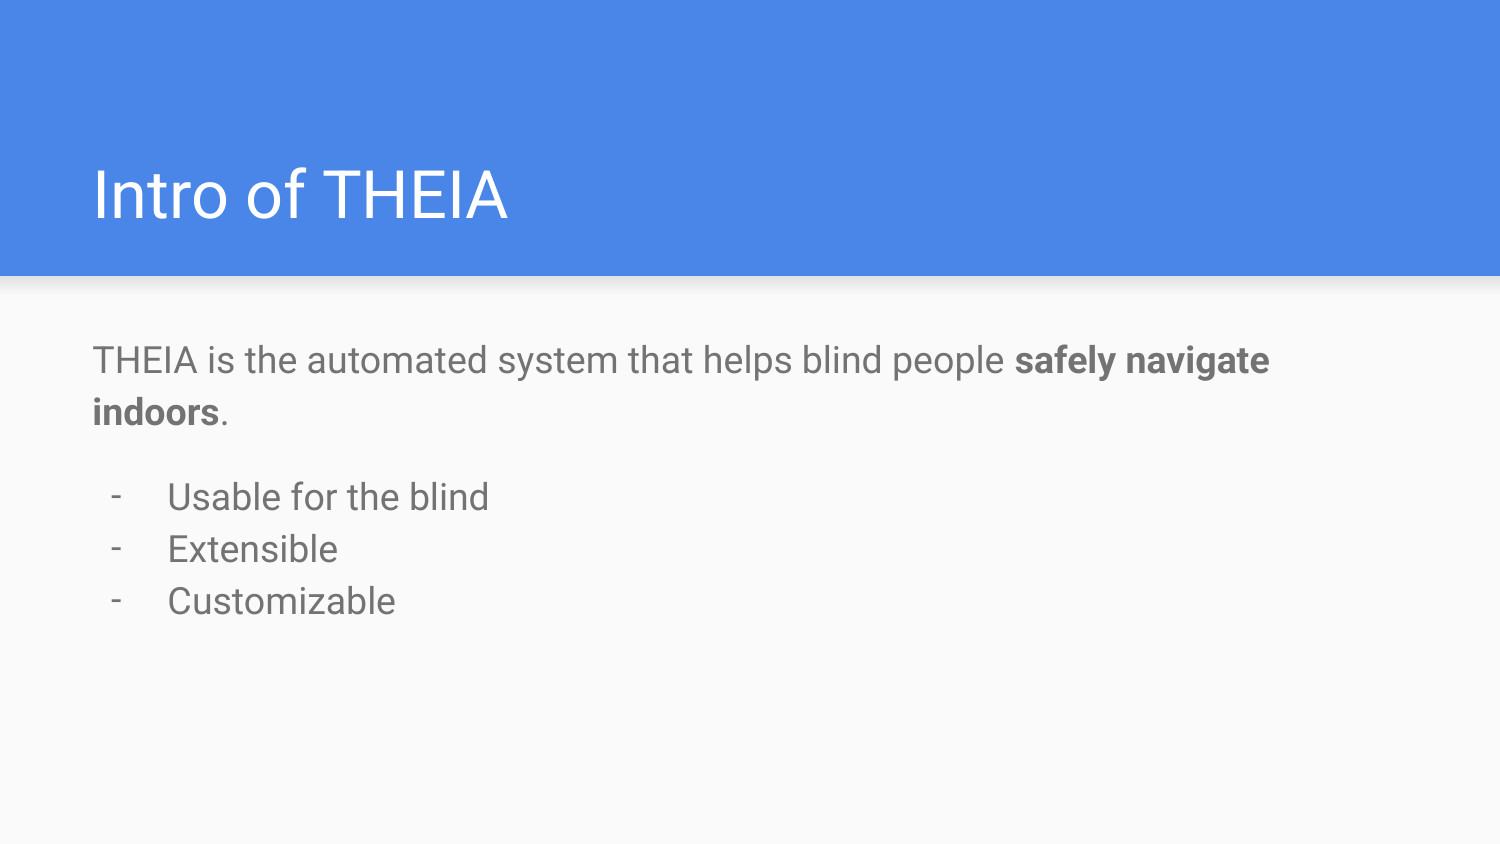

# Intro of THEIA
THEIA is the automated system that helps blind people safely navigate indoors.
Usable for the blind
Extensible
Customizable